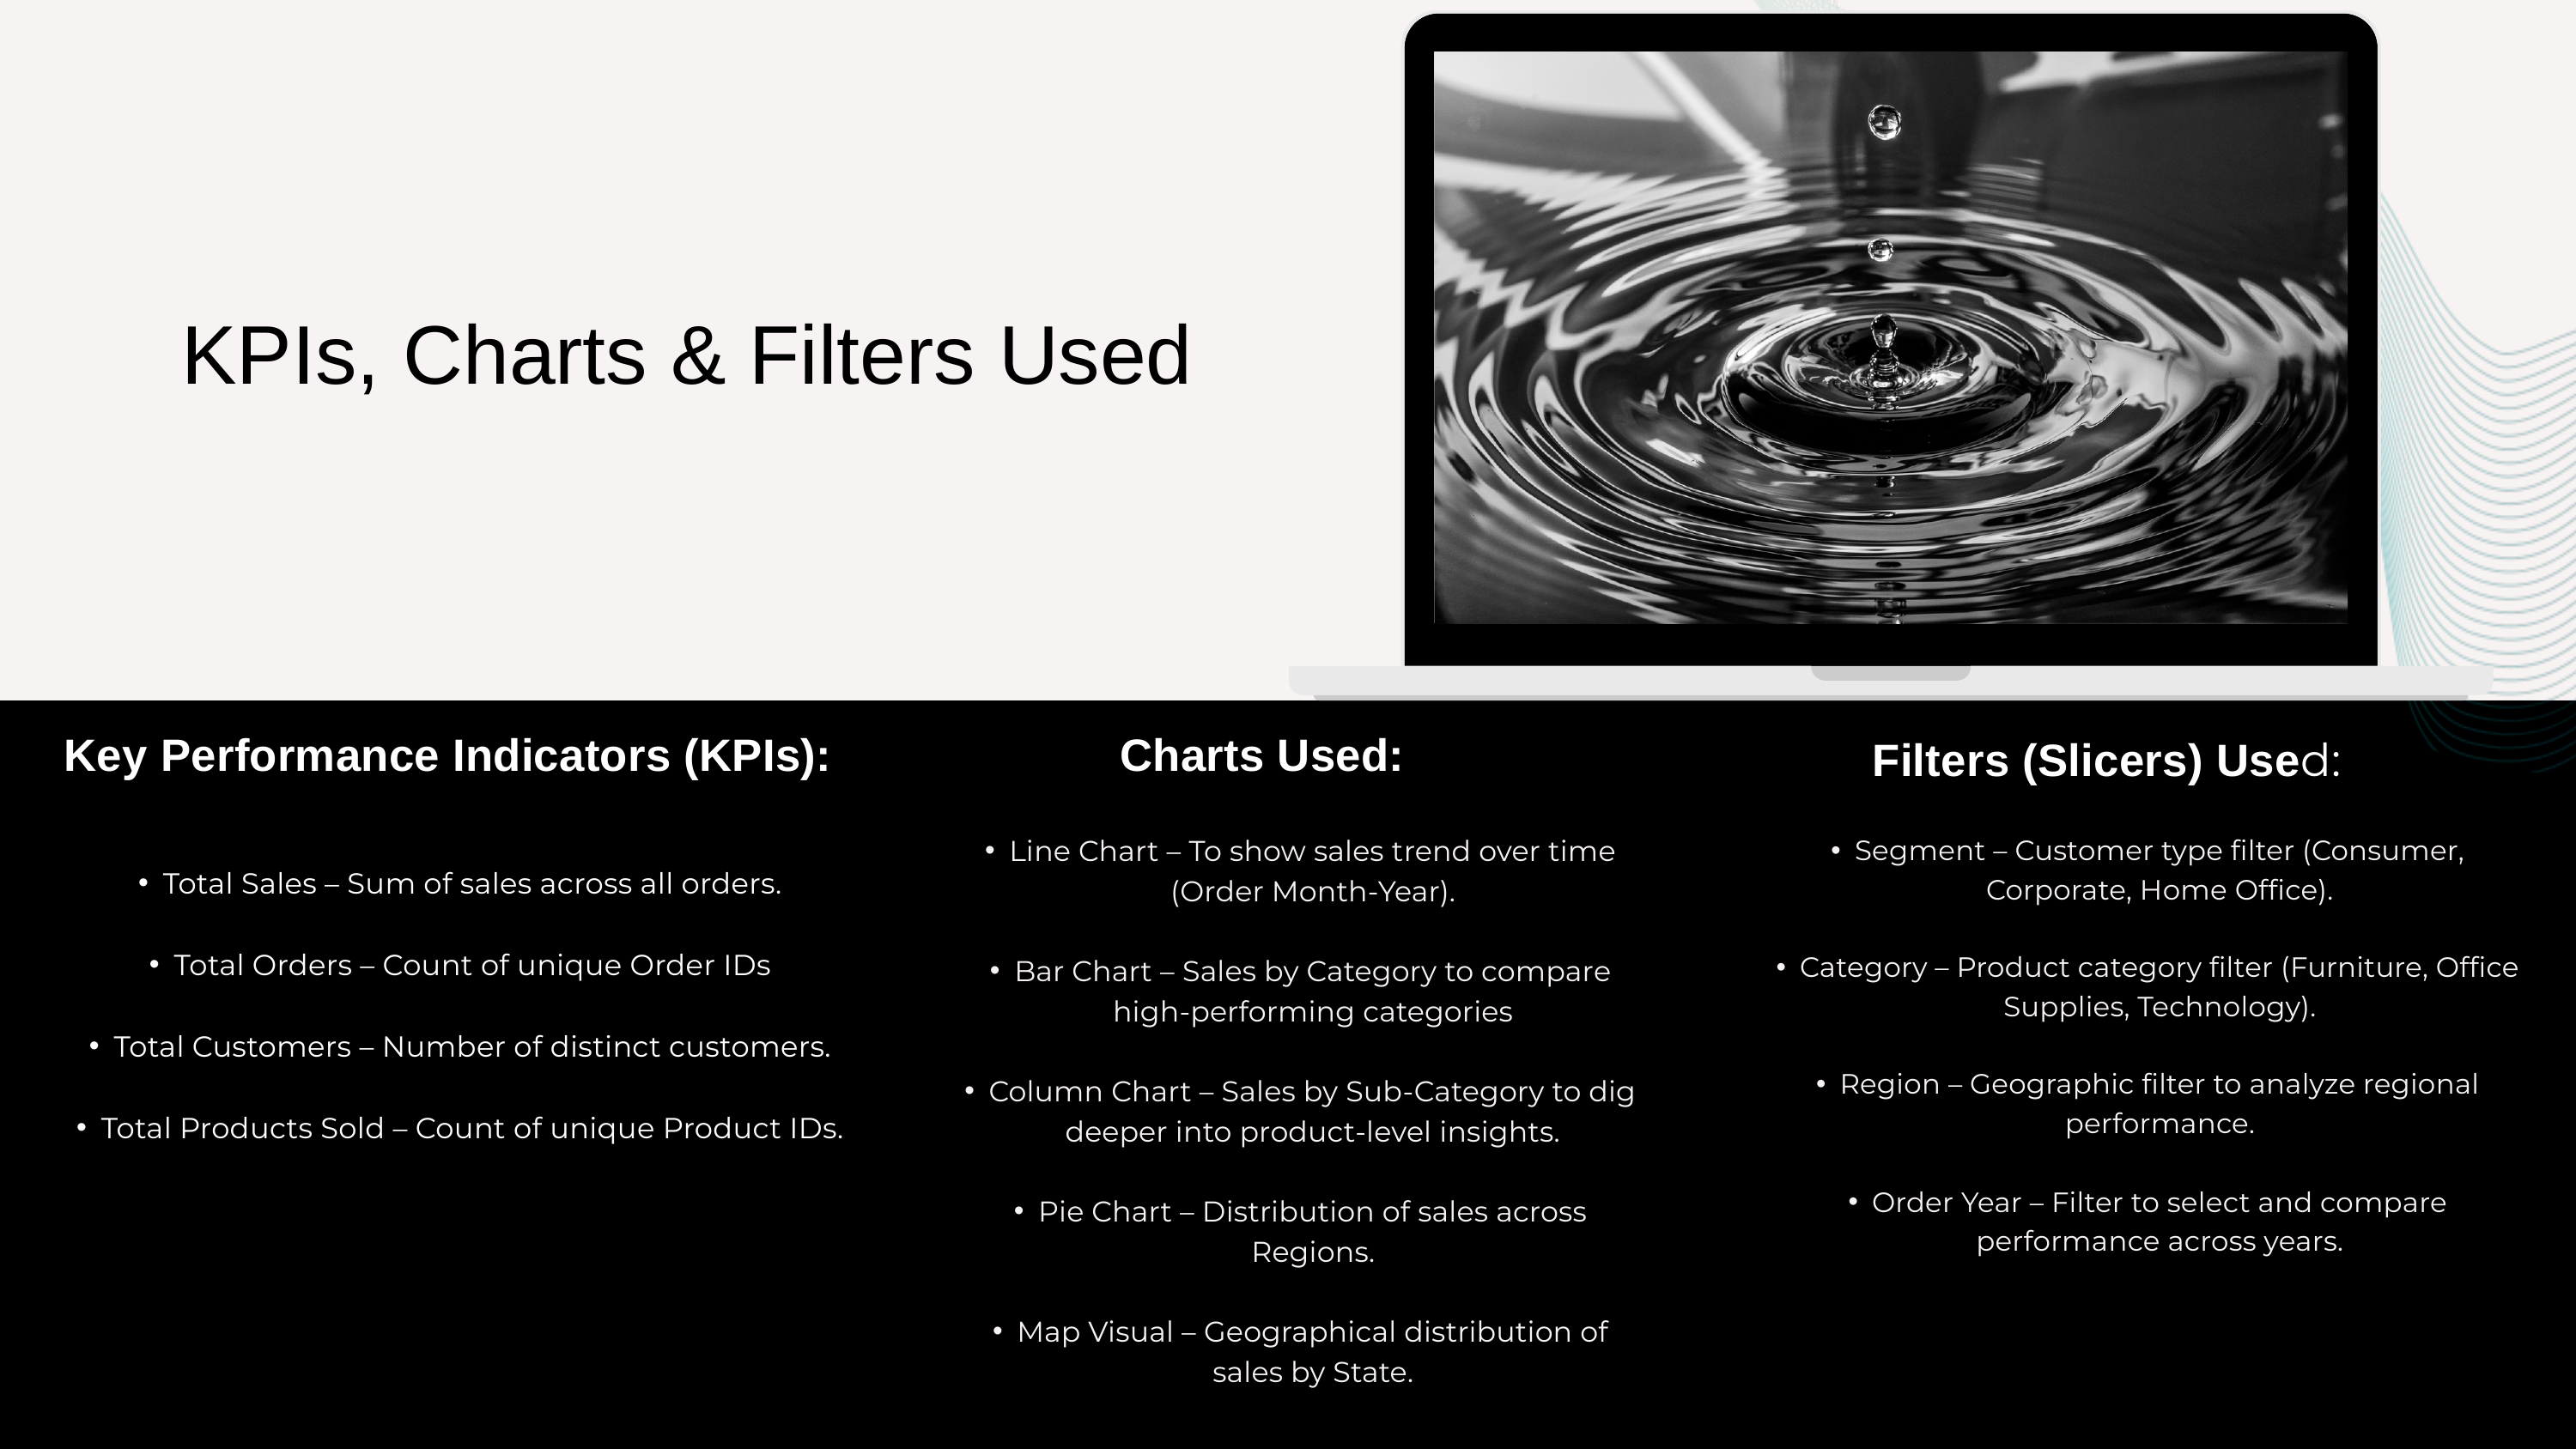

KPIs, Charts & Filters Used
Key Performance Indicators (KPIs):
Charts Used:
Filters (Slicers) Used:
Line Chart – To show sales trend over time (Order Month-Year).

Bar Chart – Sales by Category to compare high-performing categories

Column Chart – Sales by Sub-Category to dig deeper into product-level insights.

Pie Chart – Distribution of sales across Regions.

Map Visual – Geographical distribution of sales by State.
Segment – Customer type filter (Consumer, Corporate, Home Office).

Category – Product category filter (Furniture, Office Supplies, Technology).

Region – Geographic filter to analyze regional performance.

Order Year – Filter to select and compare performance across years.
Total Sales – Sum of sales across all orders.

Total Orders – Count of unique Order IDs

Total Customers – Number of distinct customers.

Total Products Sold – Count of unique Product IDs.